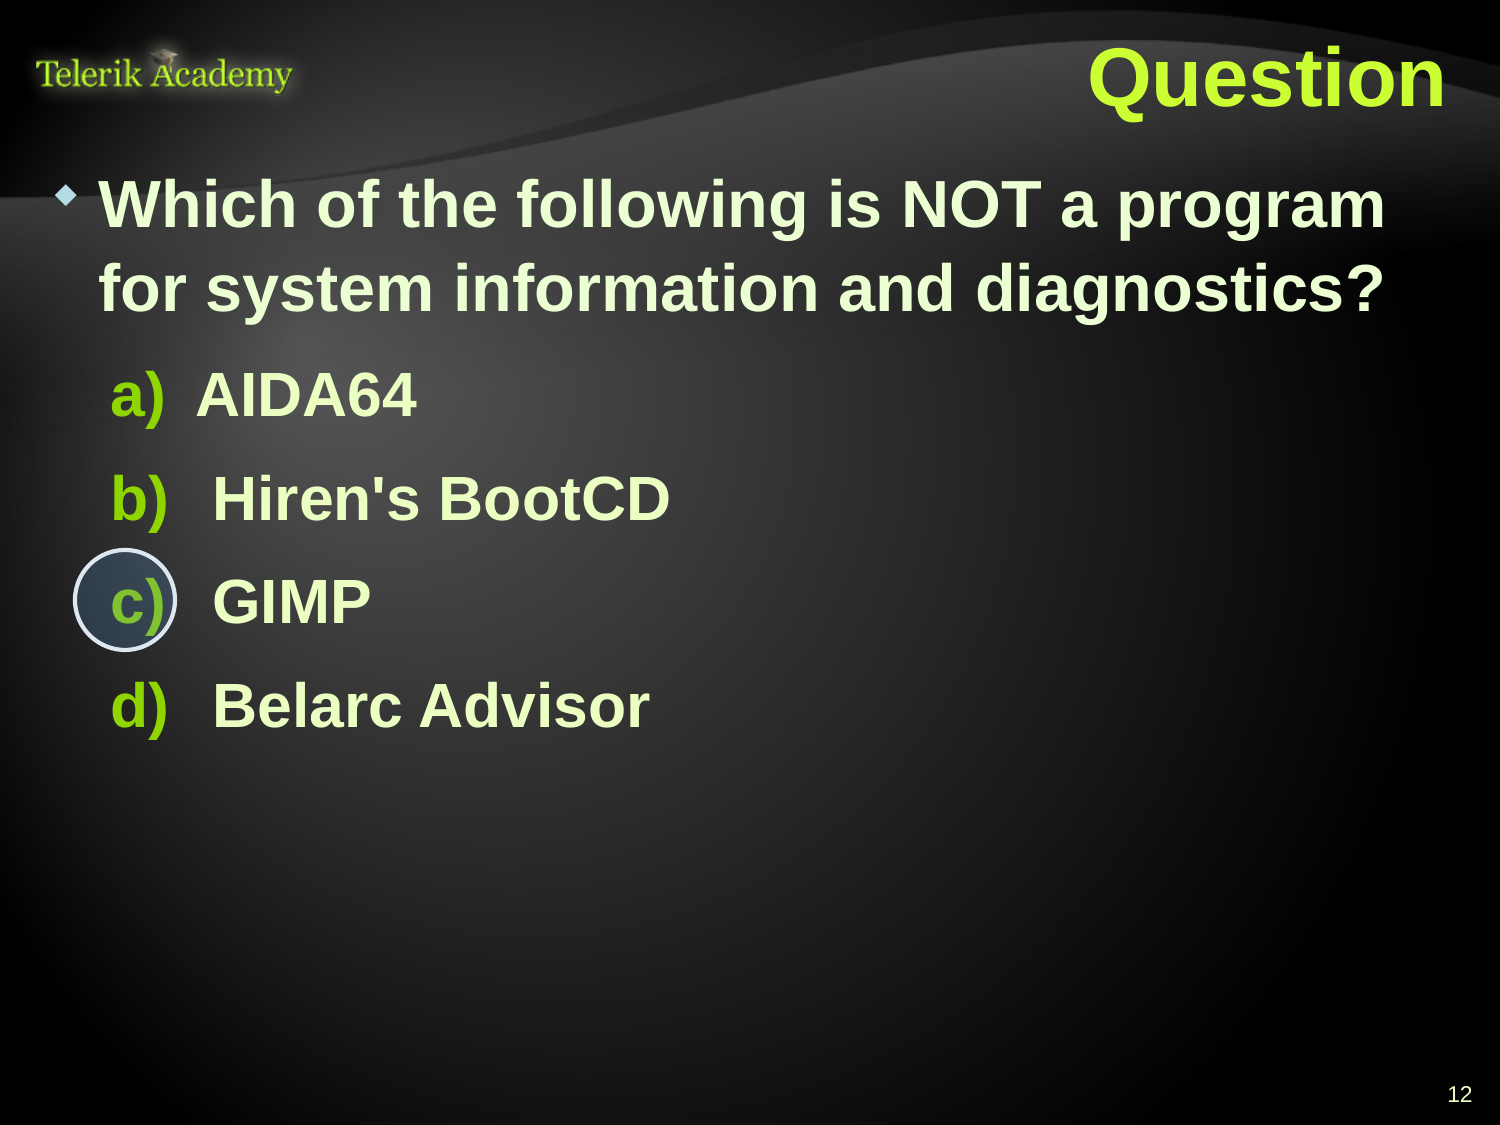

# Question
Which of the following is NOT a program for system information and diagnostics?
AIDA64
 Hiren's BootCD
 GIMP
 Belarc Advisor

12